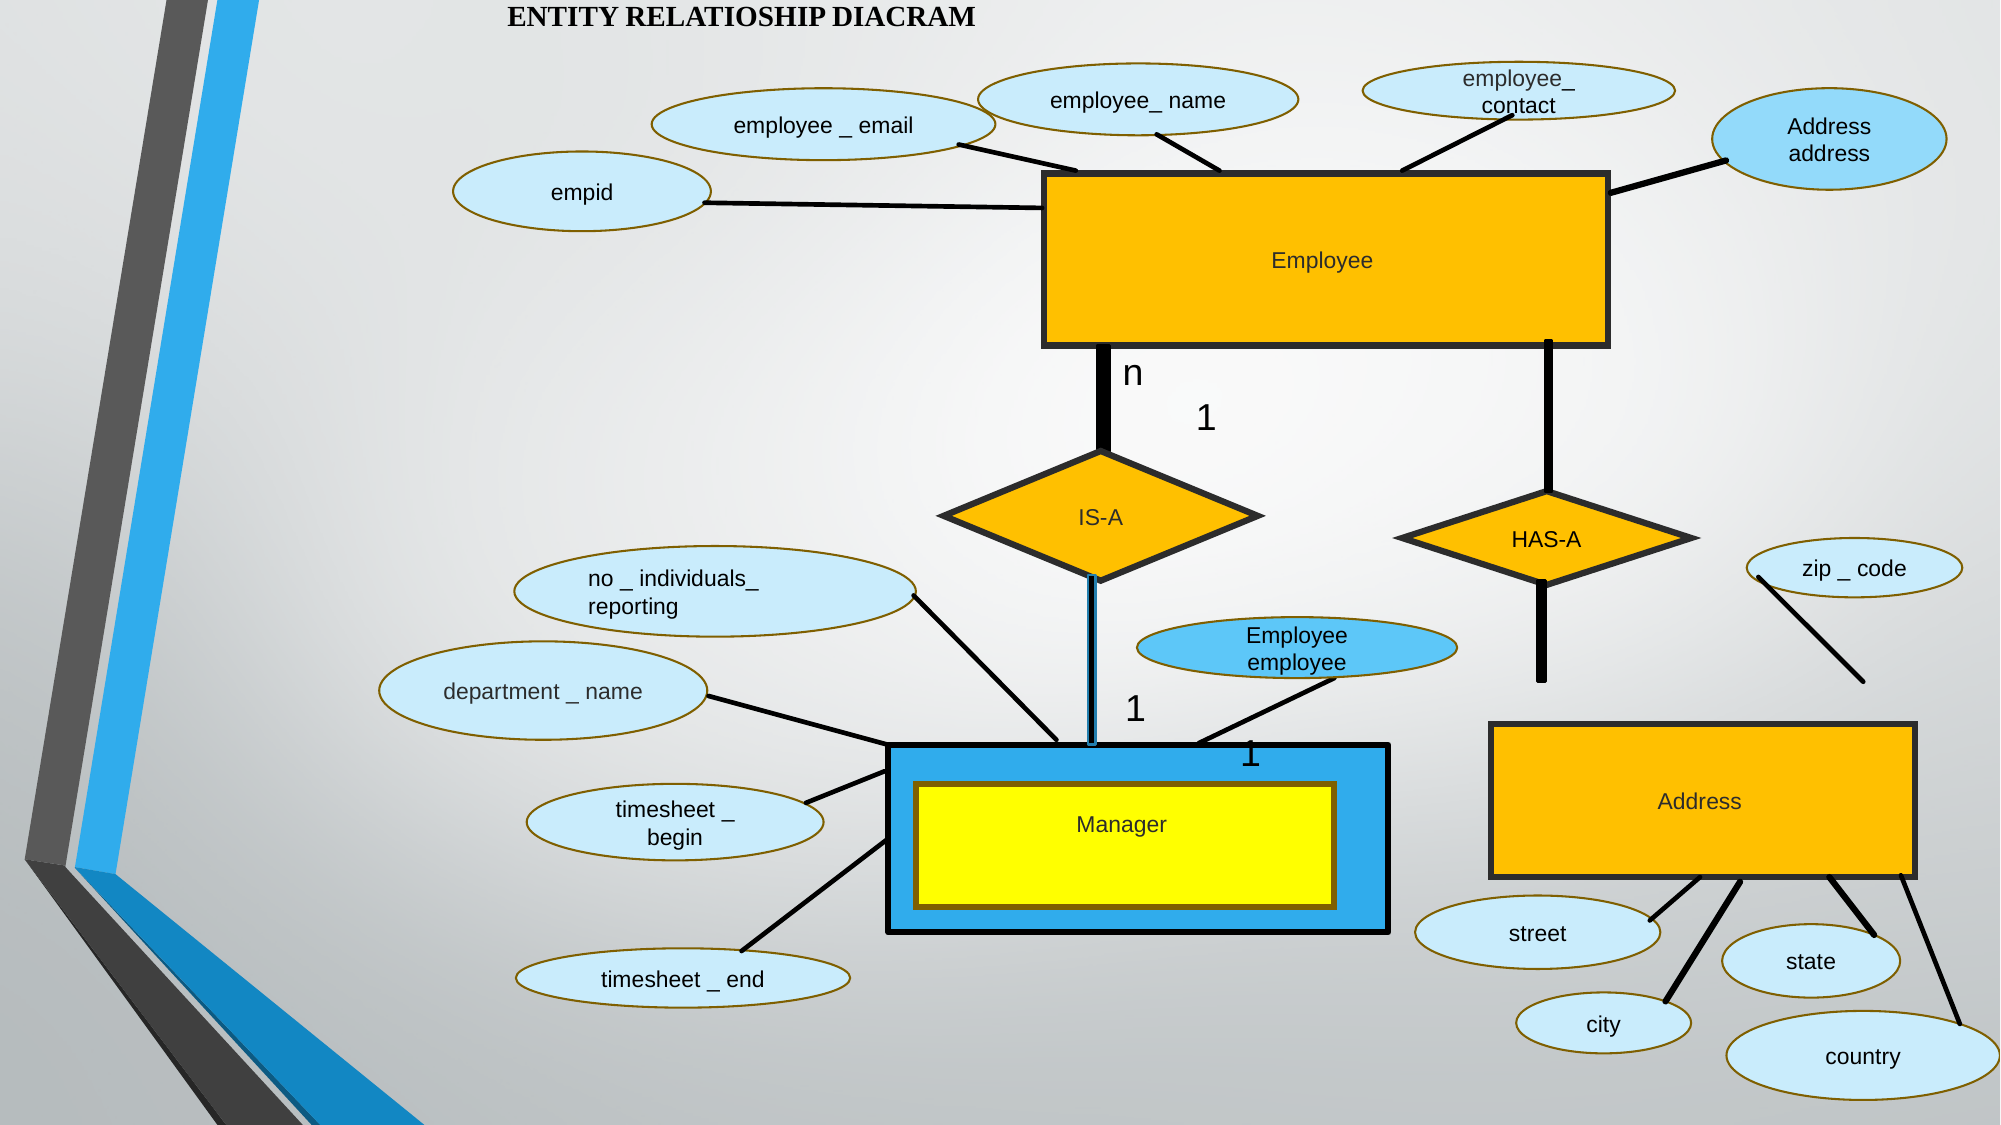

ENTITY RELATIOSHIP DIACRAM

employee_ contact
employee_ name
Address address
employee _ email
empid
Employee

n                                                      1

IS-A
HAS-A
zip _ code
no _ individuals_ reporting

Employee employee
department _ name
1                                                           1
Address

timesheet _ begin
Manager

street
state
timesheet _ end
city
country